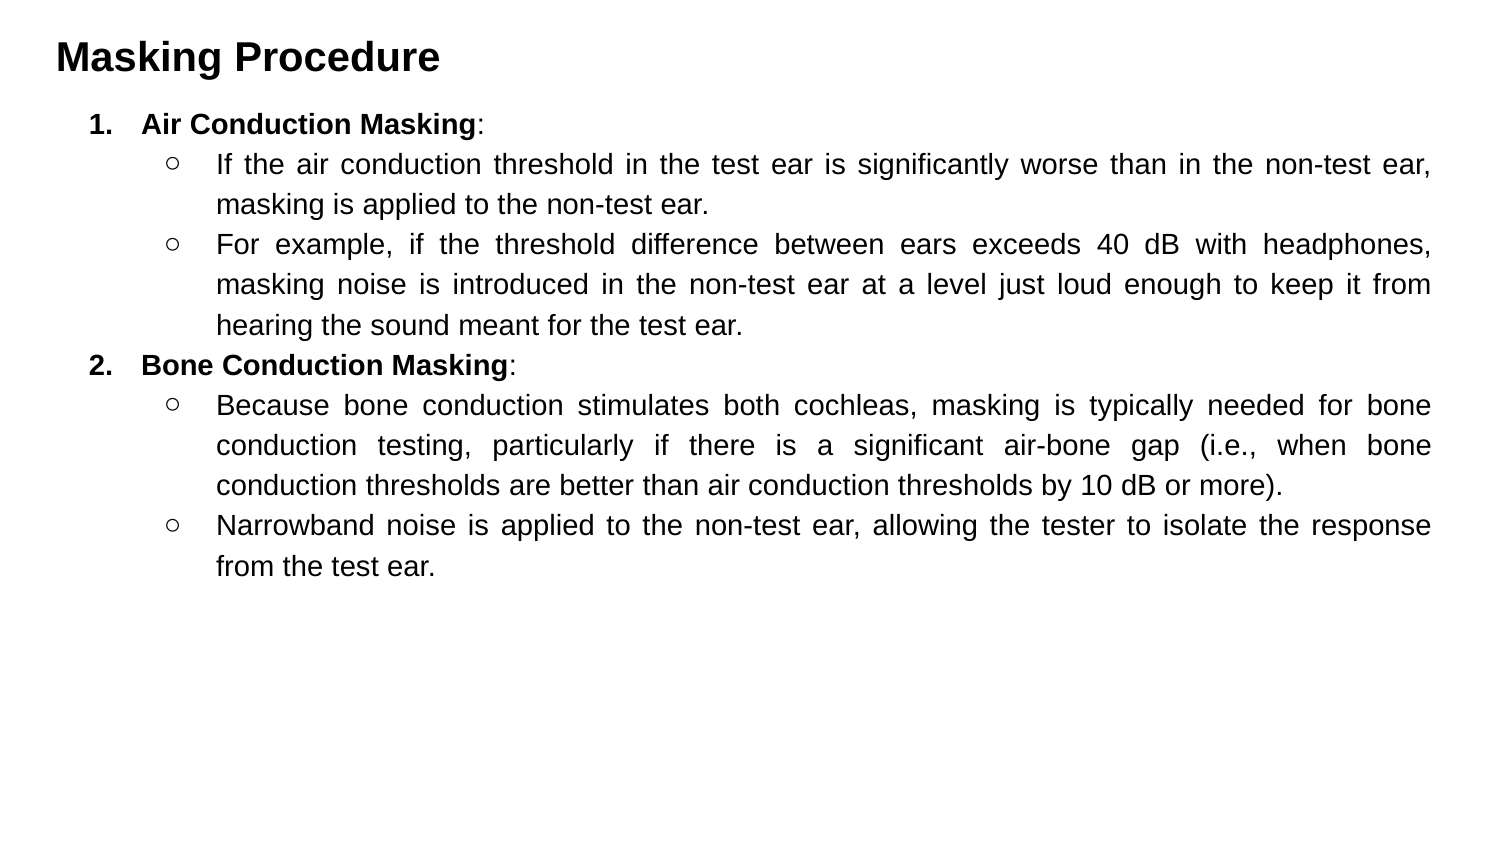

# Masking Procedure

Air Conduction Masking:
If the air conduction threshold in the test ear is significantly worse than in the non-test ear, masking is applied to the non-test ear.
For example, if the threshold difference between ears exceeds 40 dB with headphones, masking noise is introduced in the non-test ear at a level just loud enough to keep it from hearing the sound meant for the test ear.
Bone Conduction Masking:
Because bone conduction stimulates both cochleas, masking is typically needed for bone conduction testing, particularly if there is a significant air-bone gap (i.e., when bone conduction thresholds are better than air conduction thresholds by 10 dB or more).
Narrowband noise is applied to the non-test ear, allowing the tester to isolate the response from the test ear.